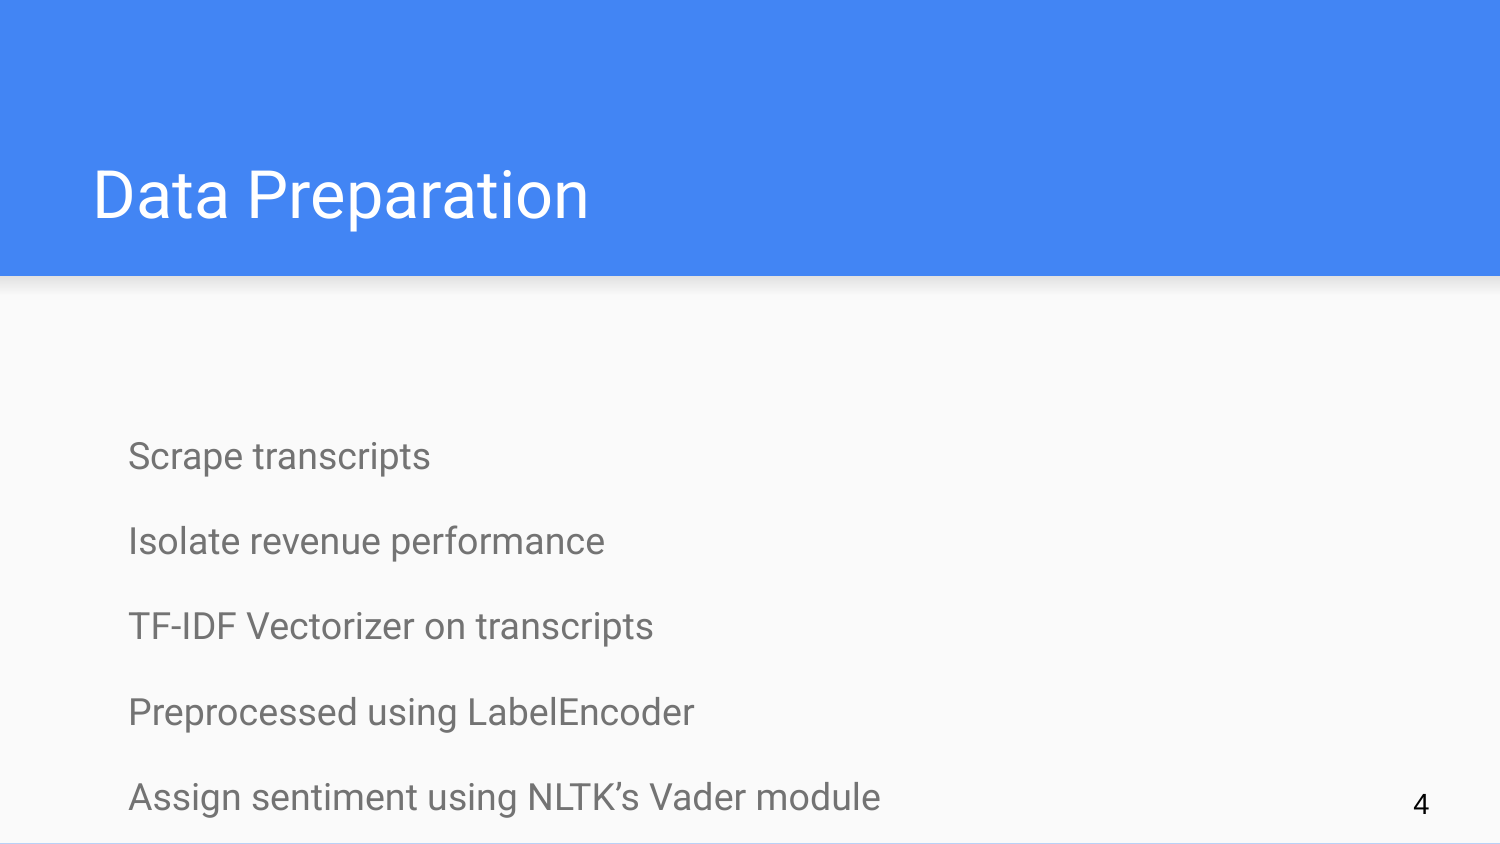

# Data Preparation
Scrape transcripts
Isolate revenue performance
TF-IDF Vectorizer on transcripts
Preprocessed using LabelEncoder
Assign sentiment using NLTK’s Vader module
Source: seekingalpha.com

4